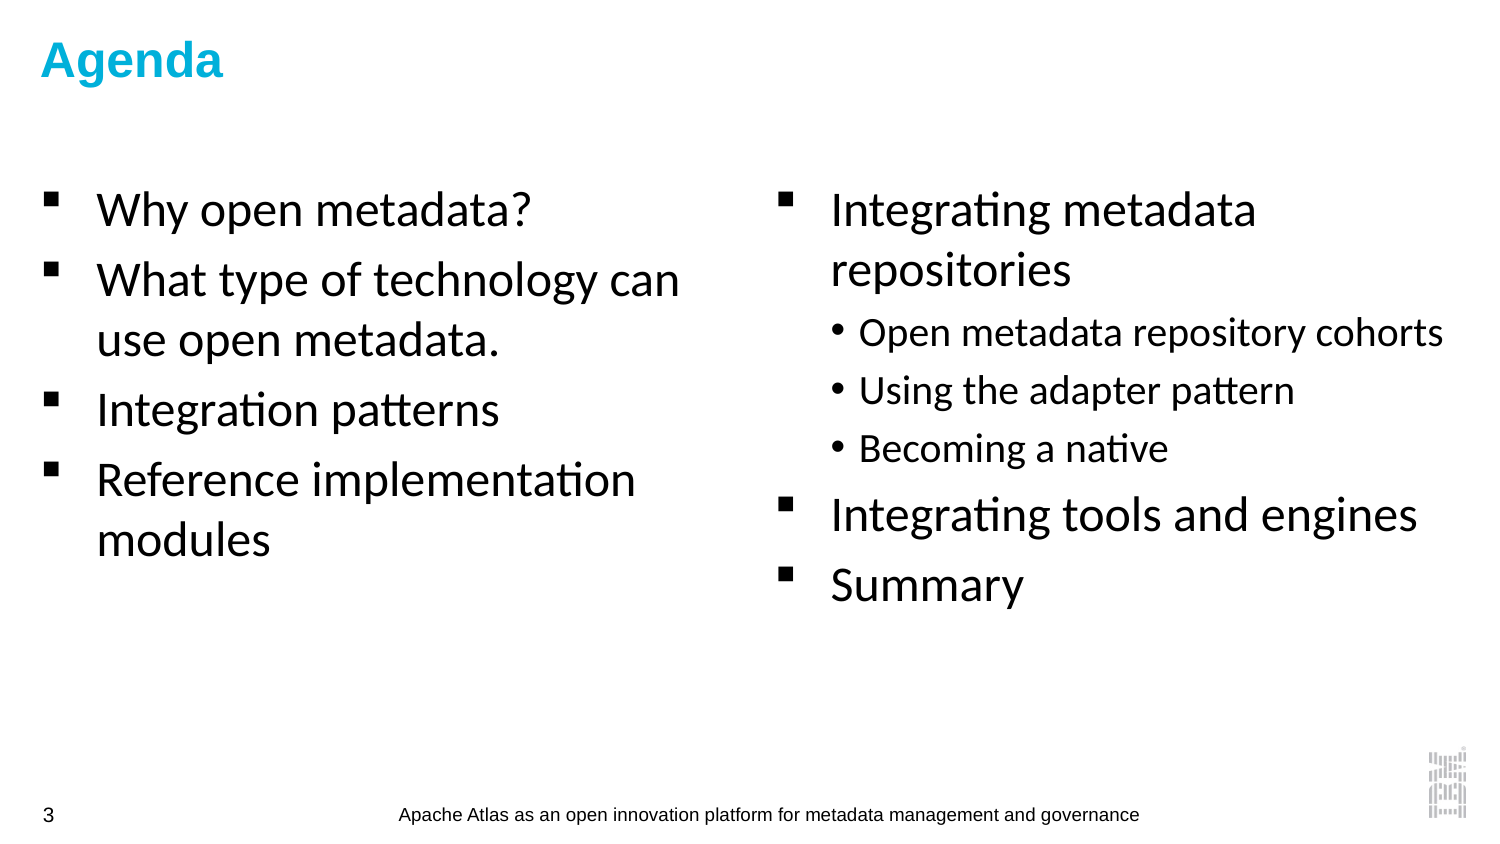

# Agenda
Why open metadata?
What type of technology can use open metadata.
Integration patterns
Reference implementation modules
Integrating metadata repositories
Open metadata repository cohorts
Using the adapter pattern
Becoming a native
Integrating tools and engines
Summary